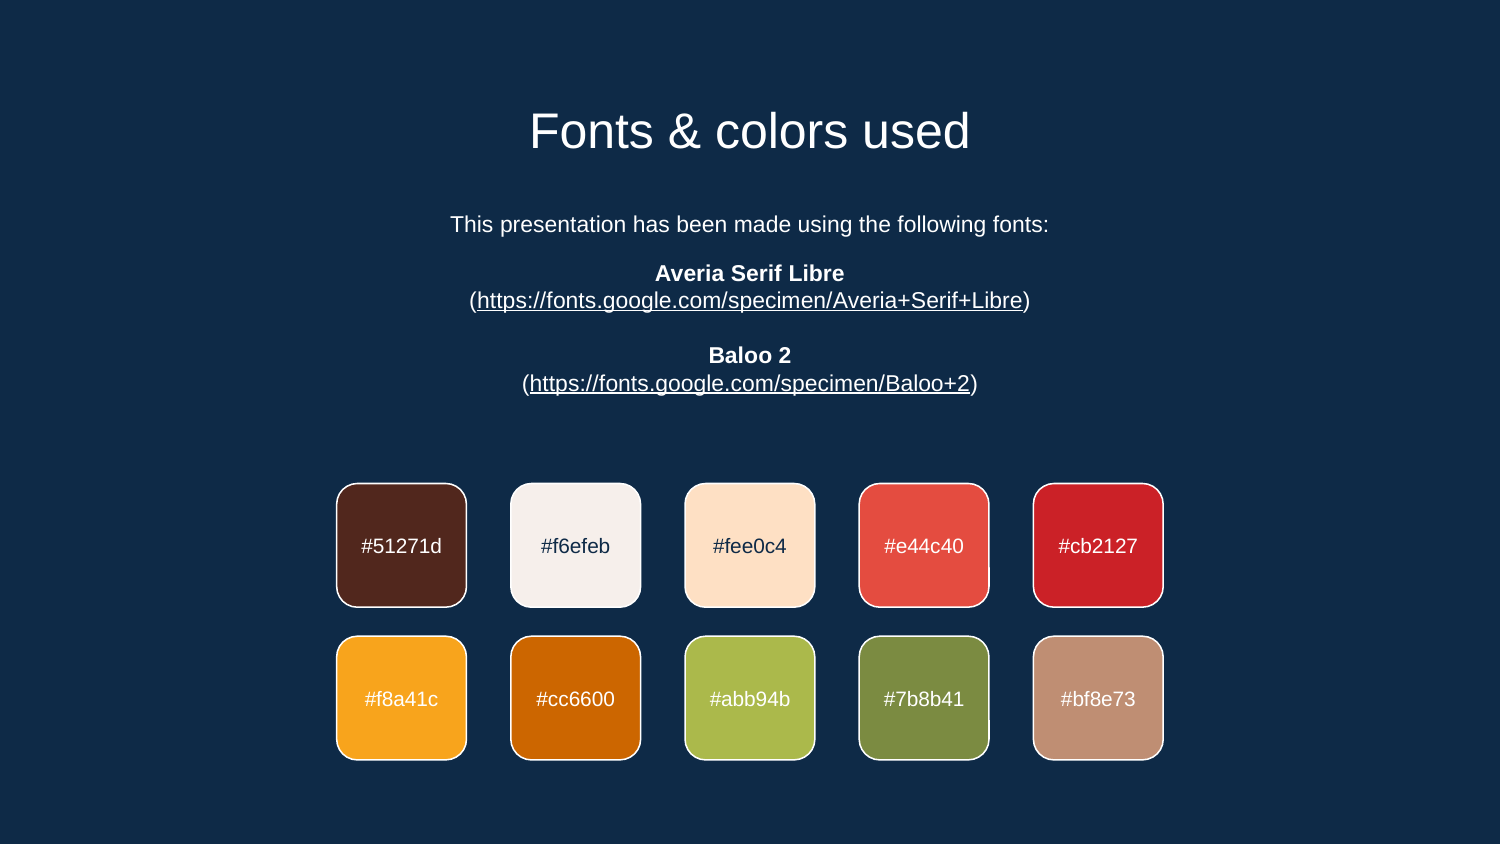

# Fonts & colors used
This presentation has been made using the following fonts:
Averia Serif Libre
(https://fonts.google.com/specimen/Averia+Serif+Libre)

Baloo 2
(https://fonts.google.com/specimen/Baloo+2)

#51271d
#f6efeb
#fee0c4
#e44c40
#cb2127

#f8a41c
#cc6600
#abb94b
#7b8b41
#bf8e73